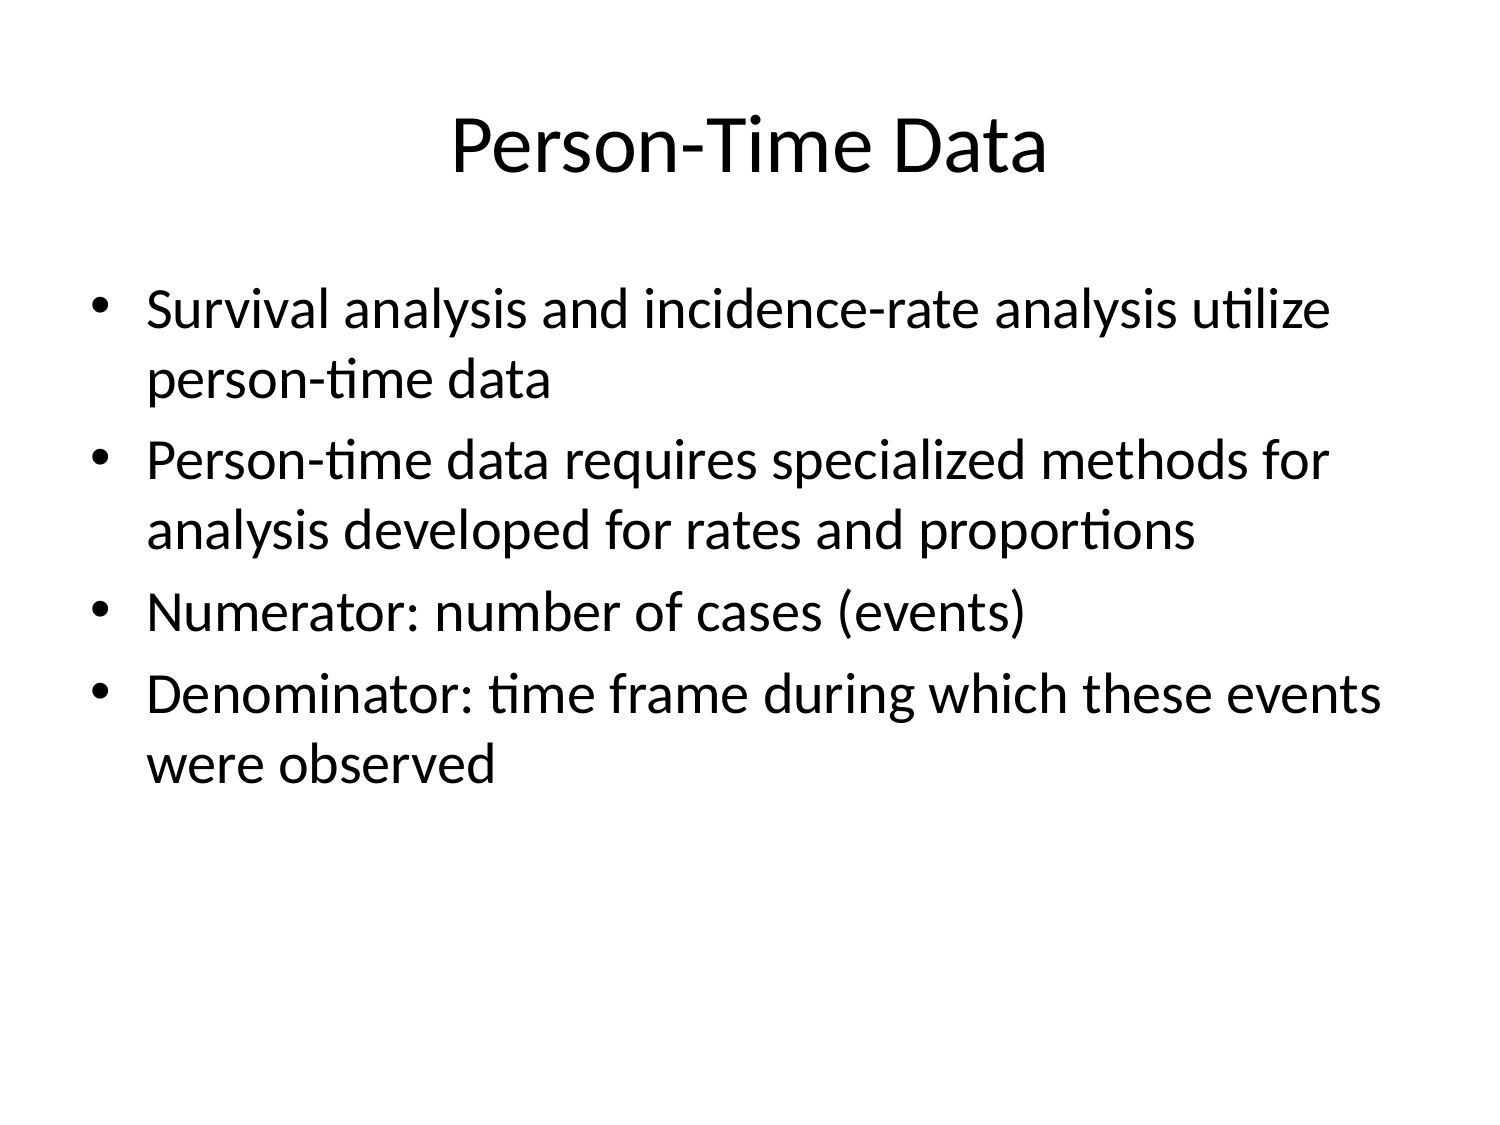

# Person-Time Data
Survival analysis and incidence-rate analysis utilize person-time data
Person-time data requires specialized methods for analysis developed for rates and proportions
Numerator: number of cases (events)
Denominator: time frame during which these events were observed